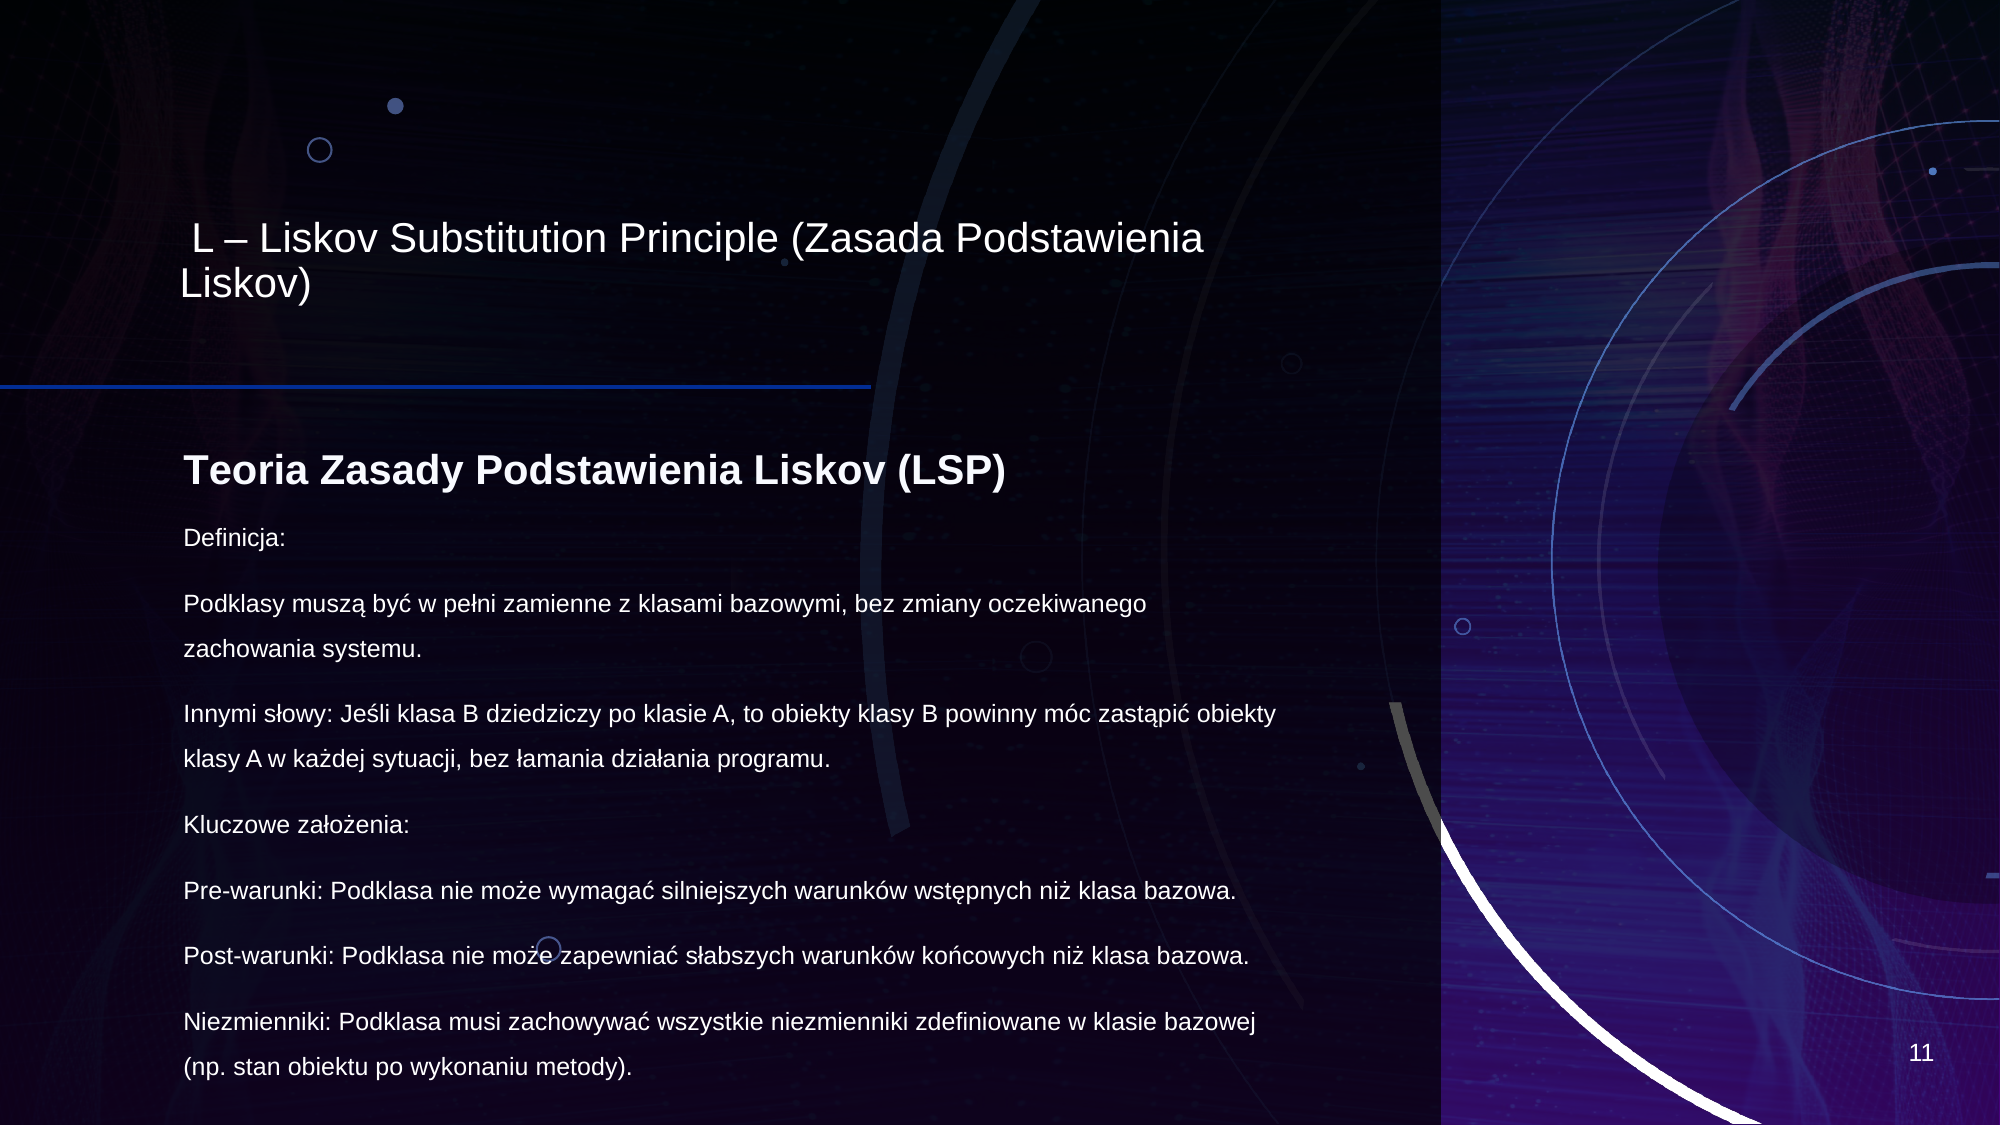

# L – Liskov Substitution Principle (Zasada Podstawienia Liskov)
Teoria Zasady Podstawienia Liskov (LSP)

Definicja:
Podklasy muszą być w pełni zamienne z klasami bazowymi, bez zmiany oczekiwanego zachowania systemu.
Innymi słowy: Jeśli klasa B dziedziczy po klasie A, to obiekty klasy B powinny móc zastąpić obiekty klasy A w każdej sytuacji, bez łamania działania programu.
Kluczowe założenia:
Pre-warunki: Podklasa nie może wymagać silniejszych warunków wstępnych niż klasa bazowa.
Post-warunki: Podklasa nie może zapewniać słabszych warunków końcowych niż klasa bazowa.
Niezmienniki: Podklasa musi zachowywać wszystkie niezmienniki zdefiniowane w klasie bazowej (np. stan obiektu po wykonaniu metody).
11